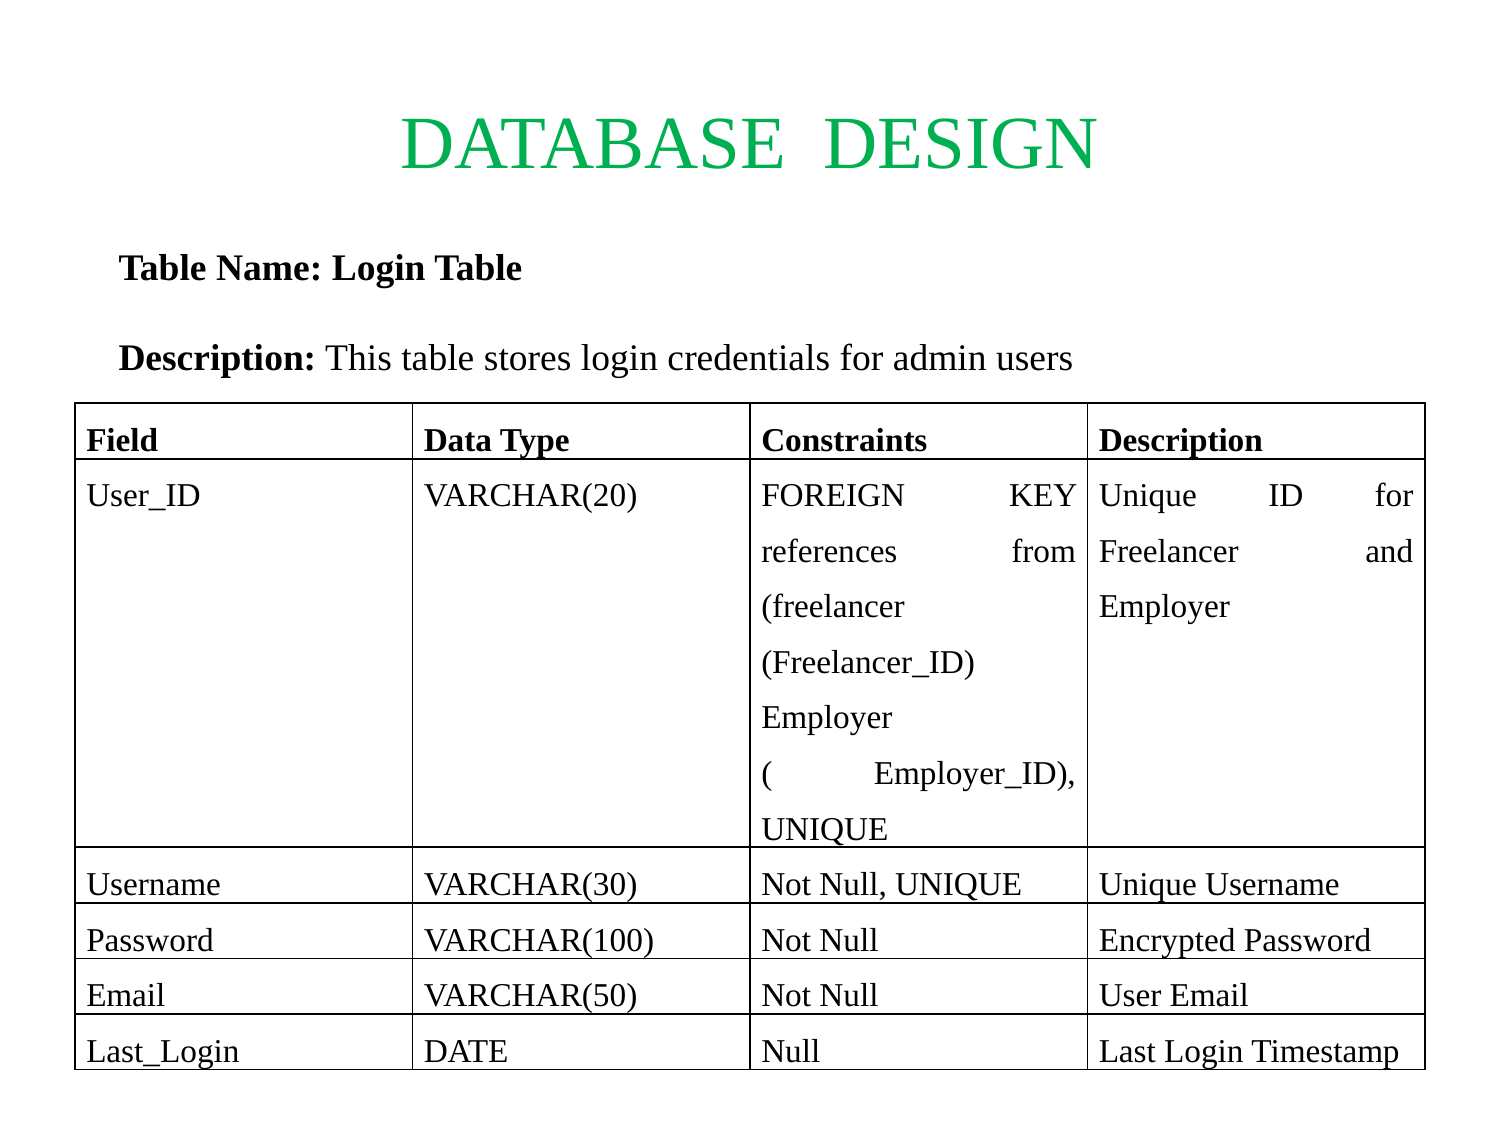

# DATABASE  DESIGN
Table Name: Login Table

Description: This table stores login credentials for admin users
| Field | Data Type | Constraints | Description |
| --- | --- | --- | --- |
| User\_ID | VARCHAR(20) | FOREIGN KEY references from (freelancer (Freelancer\_ID) Employer ( Employer\_ID), UNIQUE | Unique ID for Freelancer and Employer |
| Username | VARCHAR(30) | Not Null, UNIQUE | Unique Username |
| Password | VARCHAR(100) | Not Null | Encrypted Password |
| Email | VARCHAR(50) | Not Null | User Email |
| Last\_Login | DATE | Null | Last Login Timestamp |